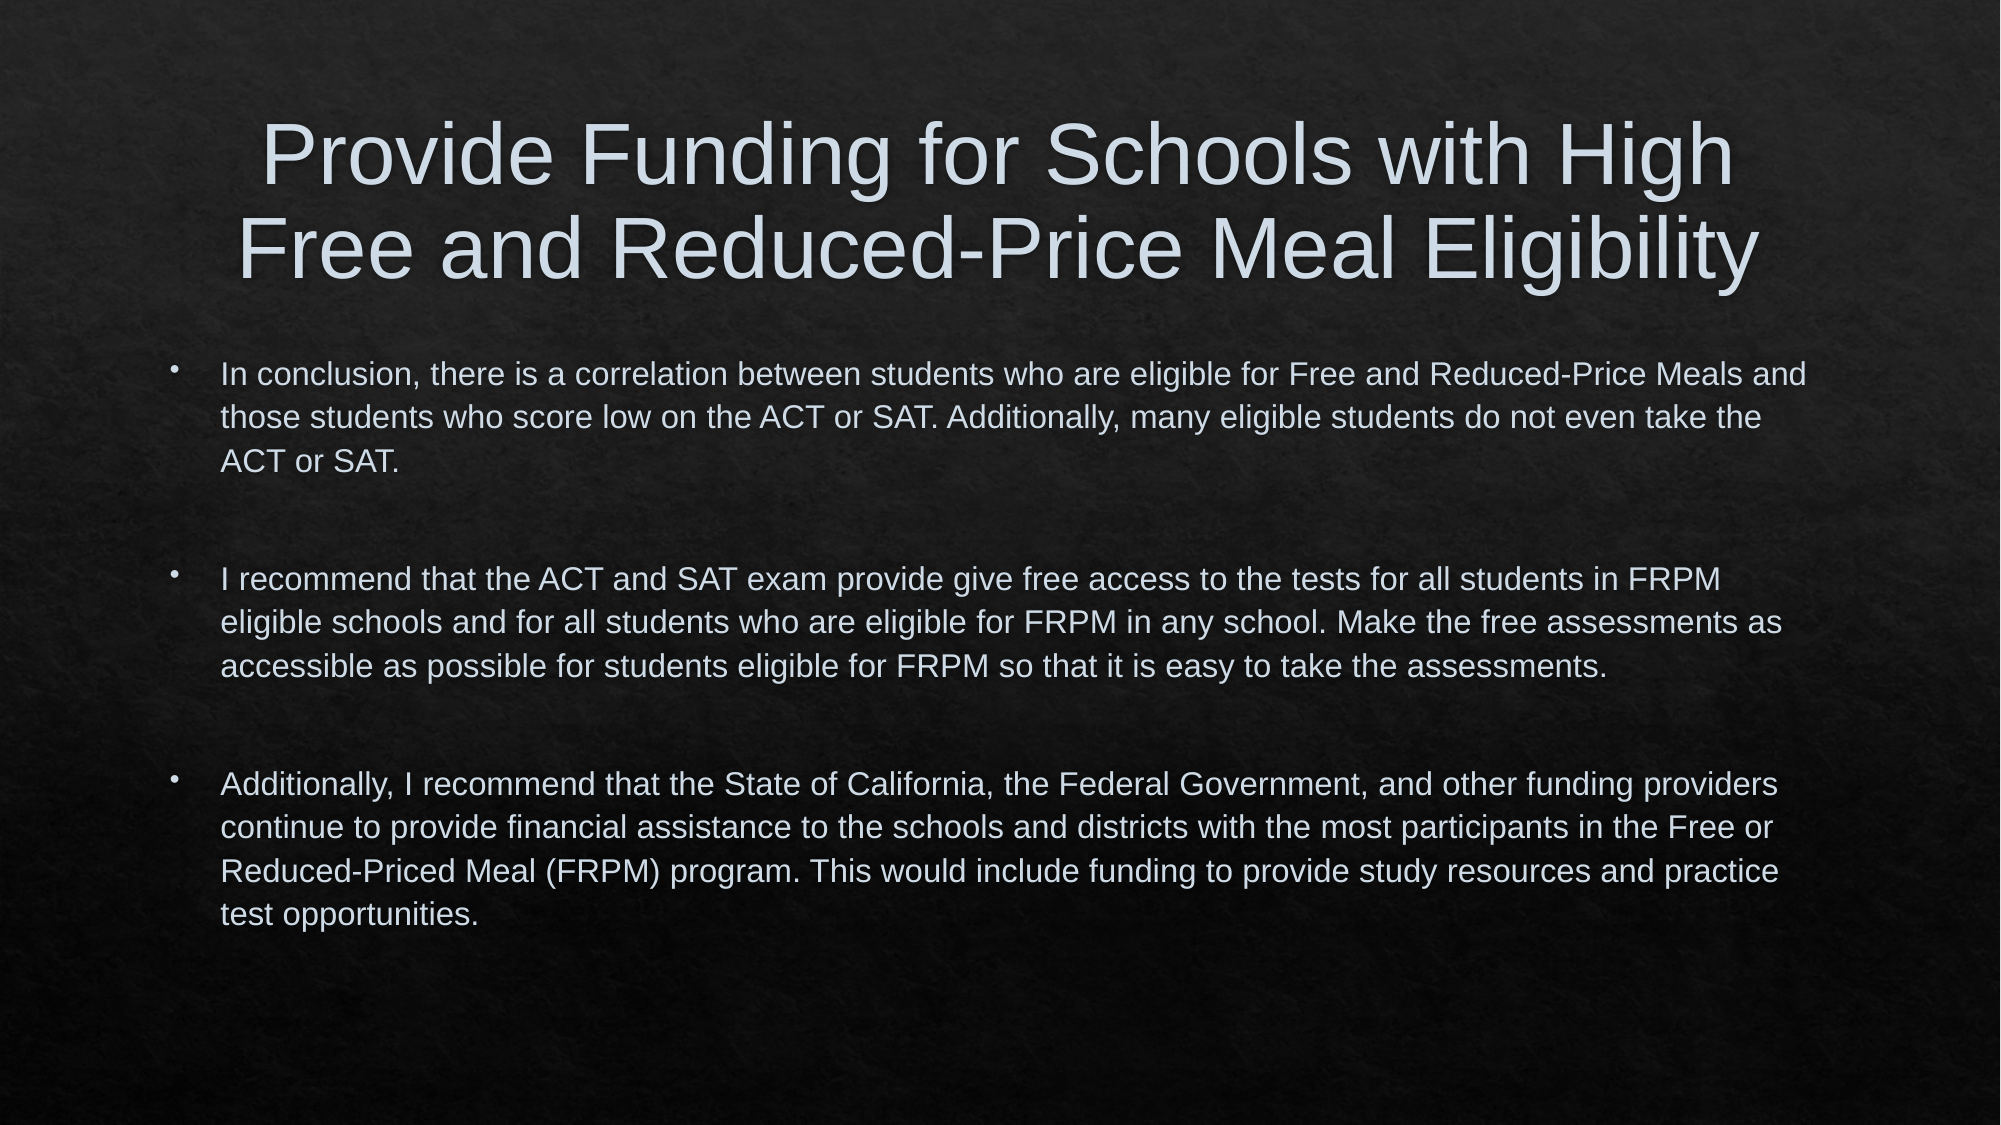

# Provide Funding for Schools with High Free and Reduced-Price Meal Eligibility
In conclusion, there is a correlation between students who are eligible for Free and Reduced-Price Meals and those students who score low on the ACT or SAT. Additionally, many eligible students do not even take the ACT or SAT.

I recommend that the ACT and SAT exam provide give free access to the tests for all students in FRPM eligible schools and for all students who are eligible for FRPM in any school. Make the free assessments as accessible as possible for students eligible for FRPM so that it is easy to take the assessments.

Additionally, I recommend that the State of California, the Federal Government, and other funding providers continue to provide financial assistance to the schools and districts with the most participants in the Free or Reduced-Priced Meal (FRPM) program. This would include funding to provide study resources and practice test opportunities.